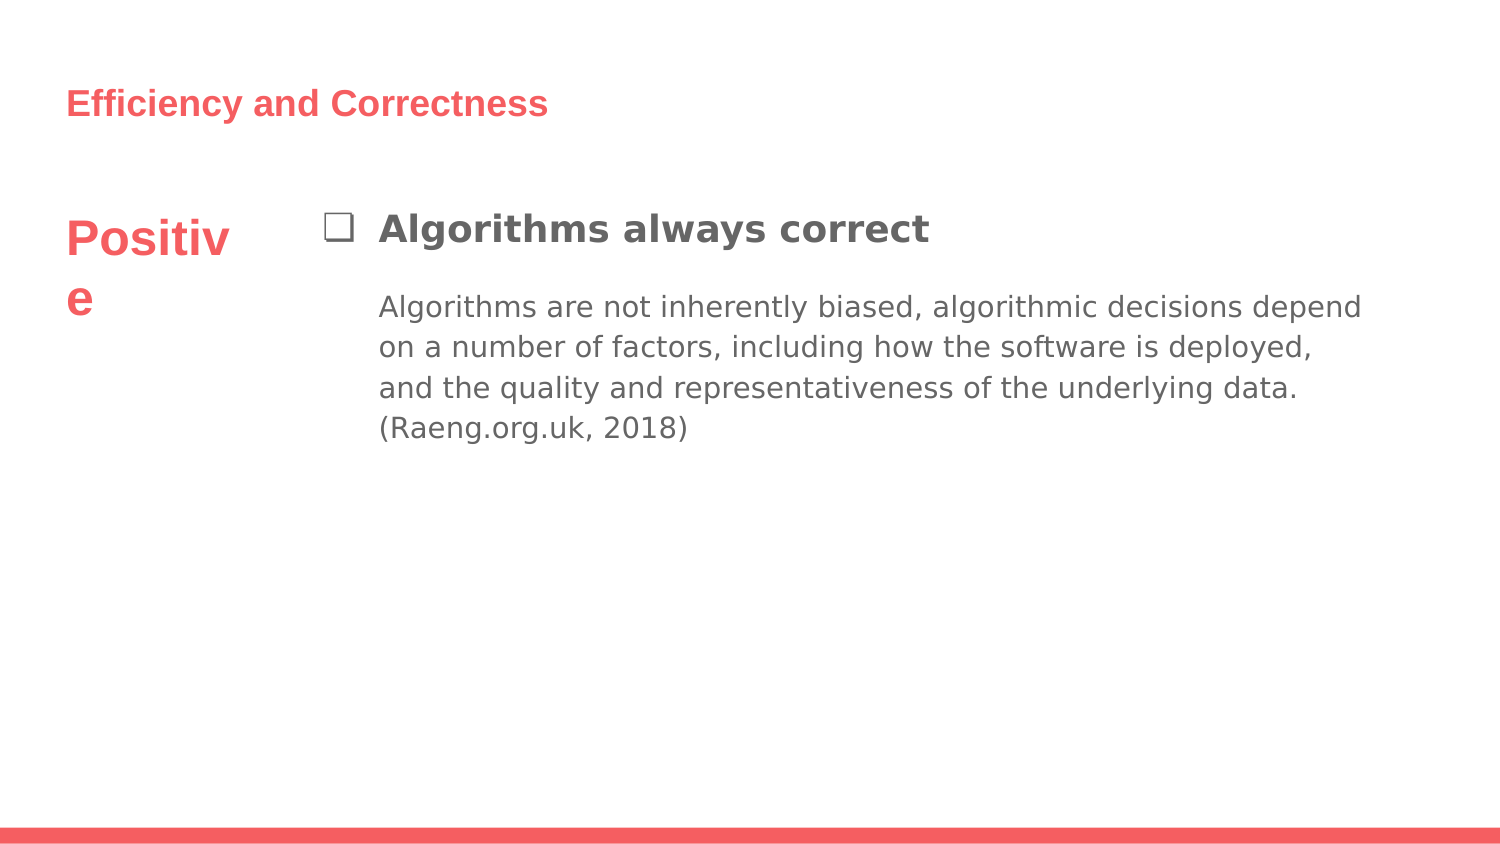

# Efficiency and Correctness
Positive
Algorithms always correct
Algorithms are not inherently biased, algorithmic decisions depend on a number of factors, including how the software is deployed, and the quality and representativeness of the underlying data. (Raeng.org.uk, 2018)